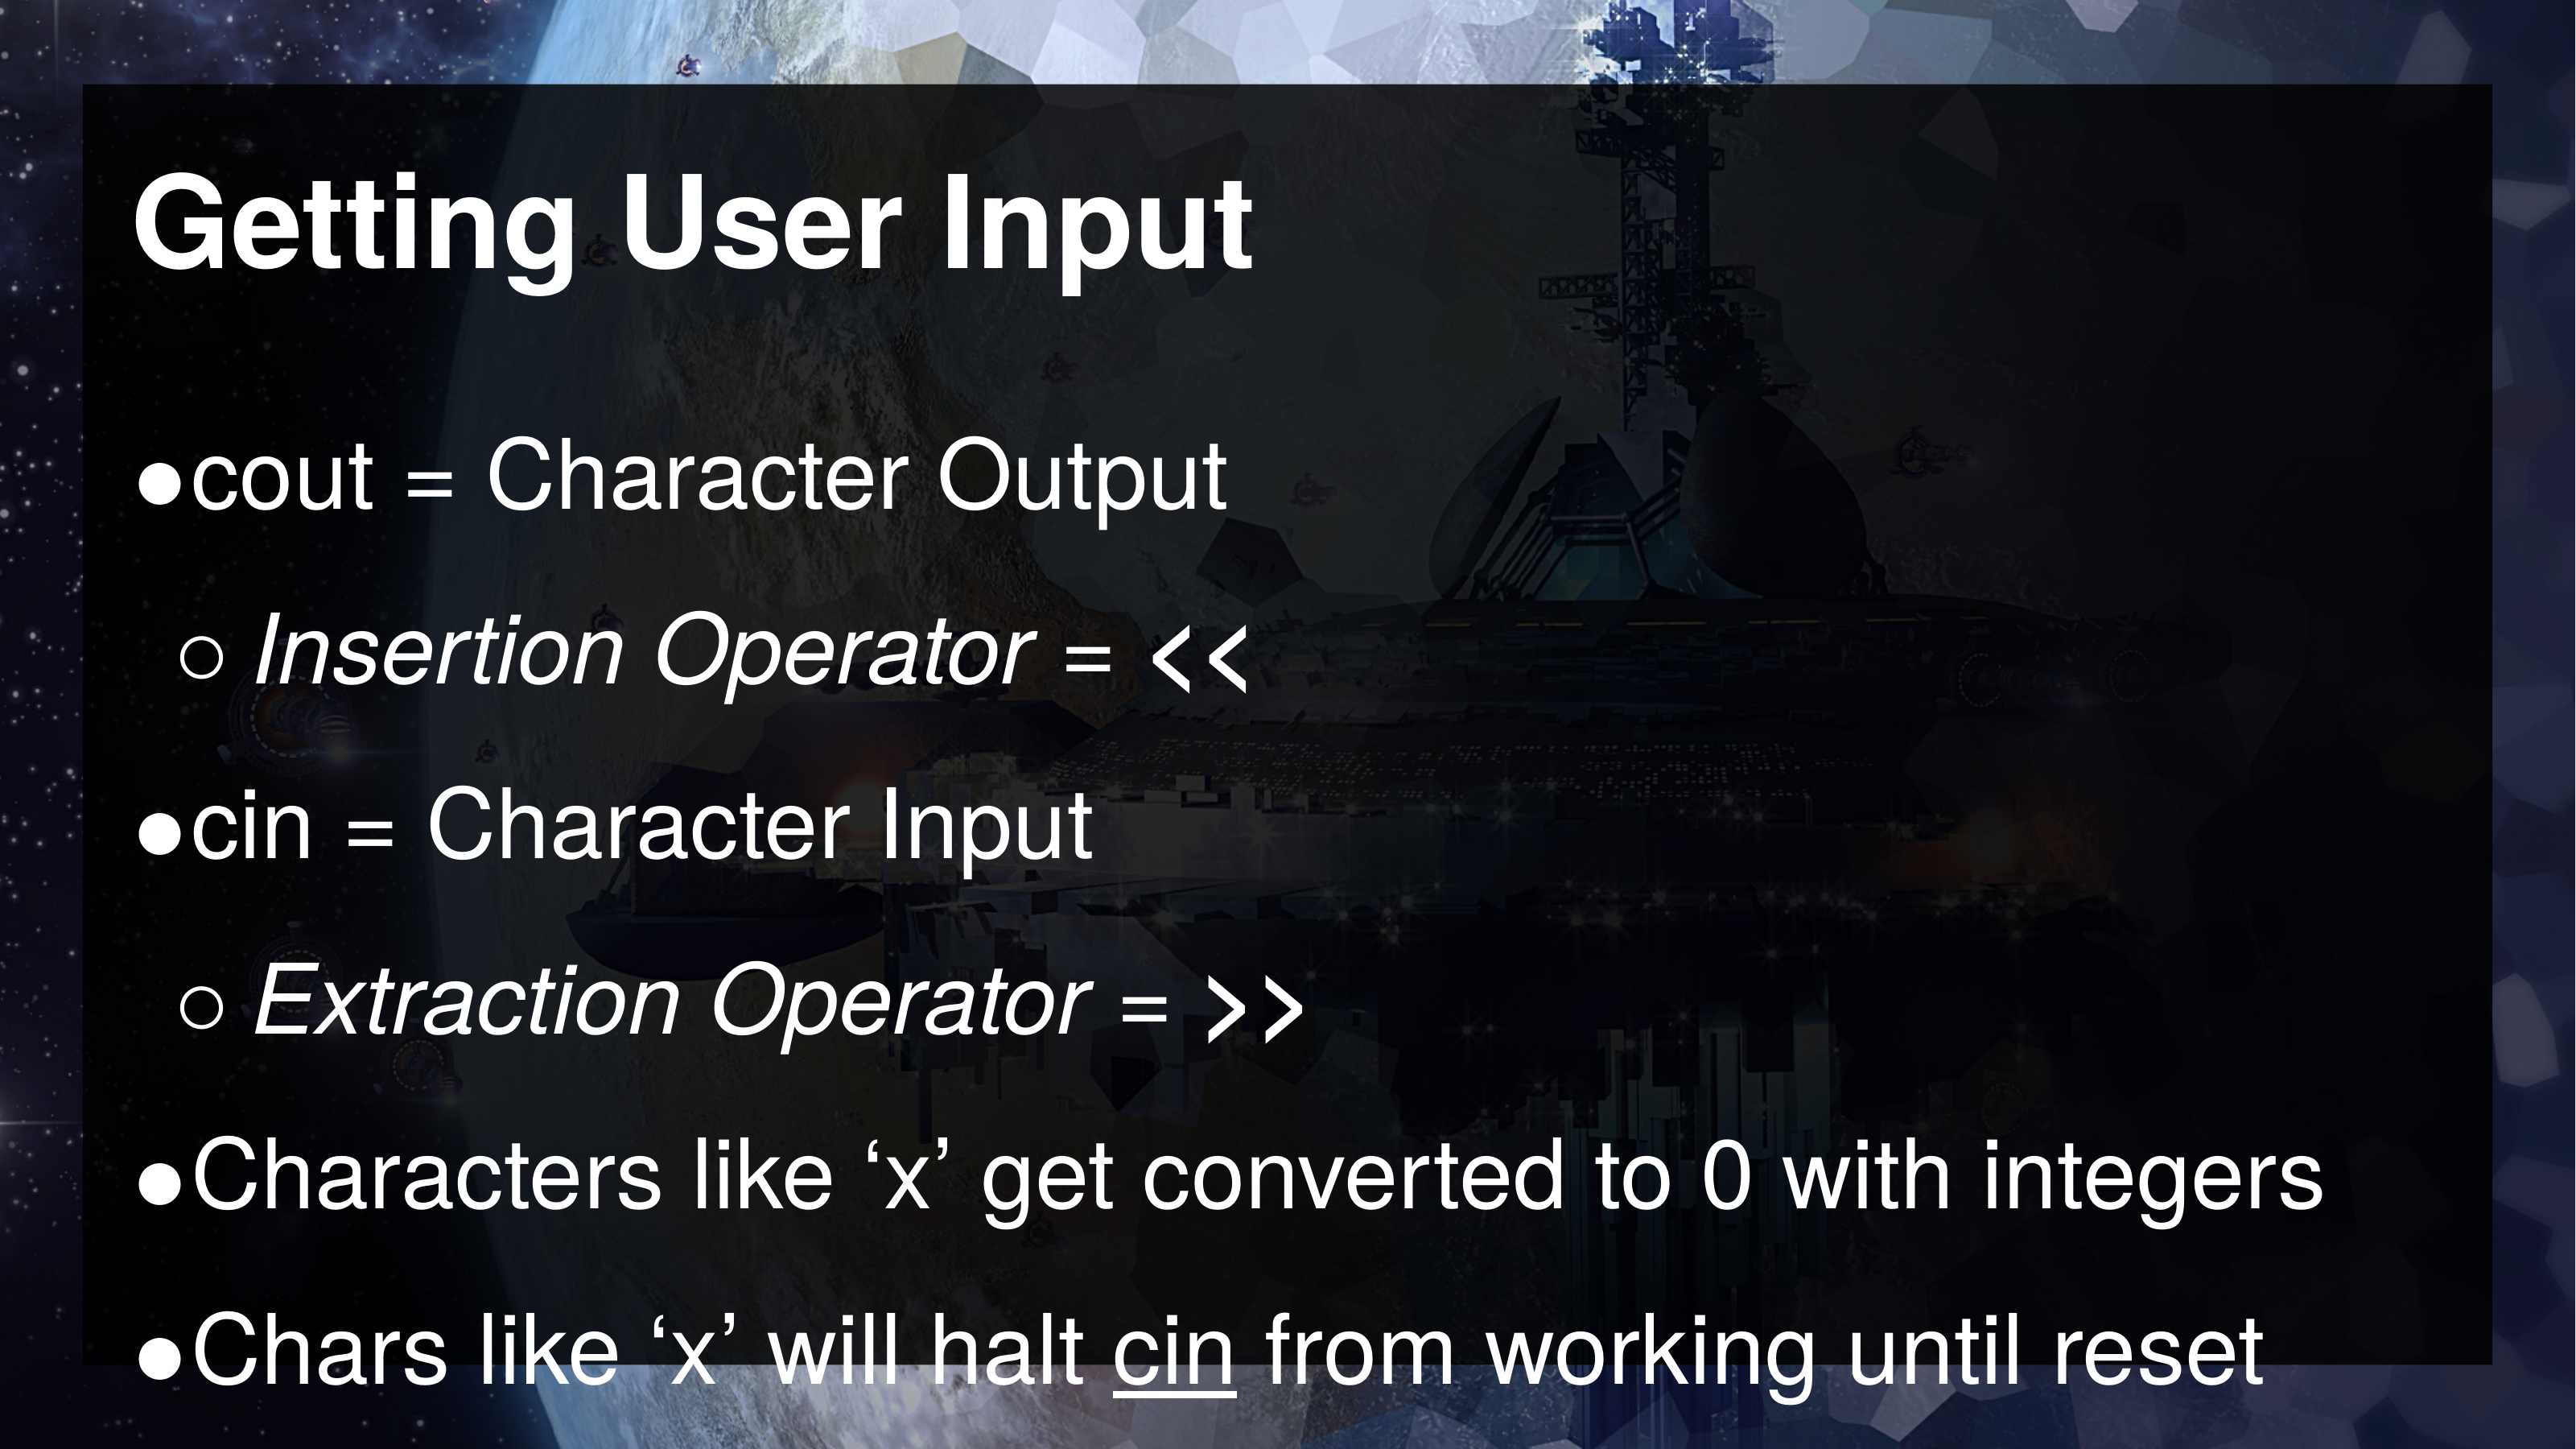

# Getting User Input
cout = Character Output
Insertion Operator = <<
cin = Character Input
Extraction Operator = >>
Characters like ‘x’ get converted to 0 with integers
Chars like ‘x’ will halt cin from working until reset